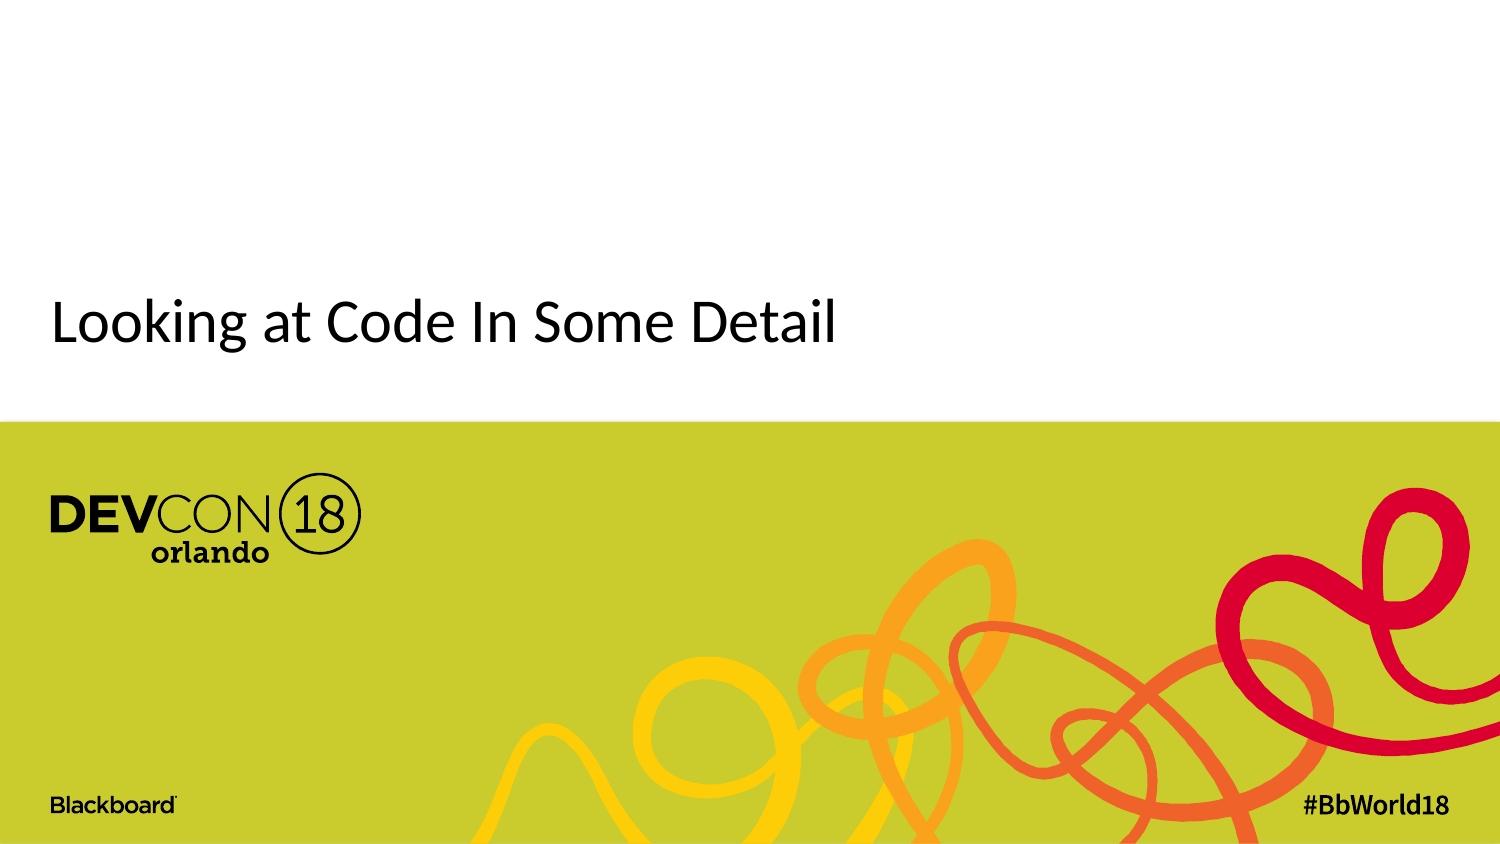

# Looking at Code In Some Detail